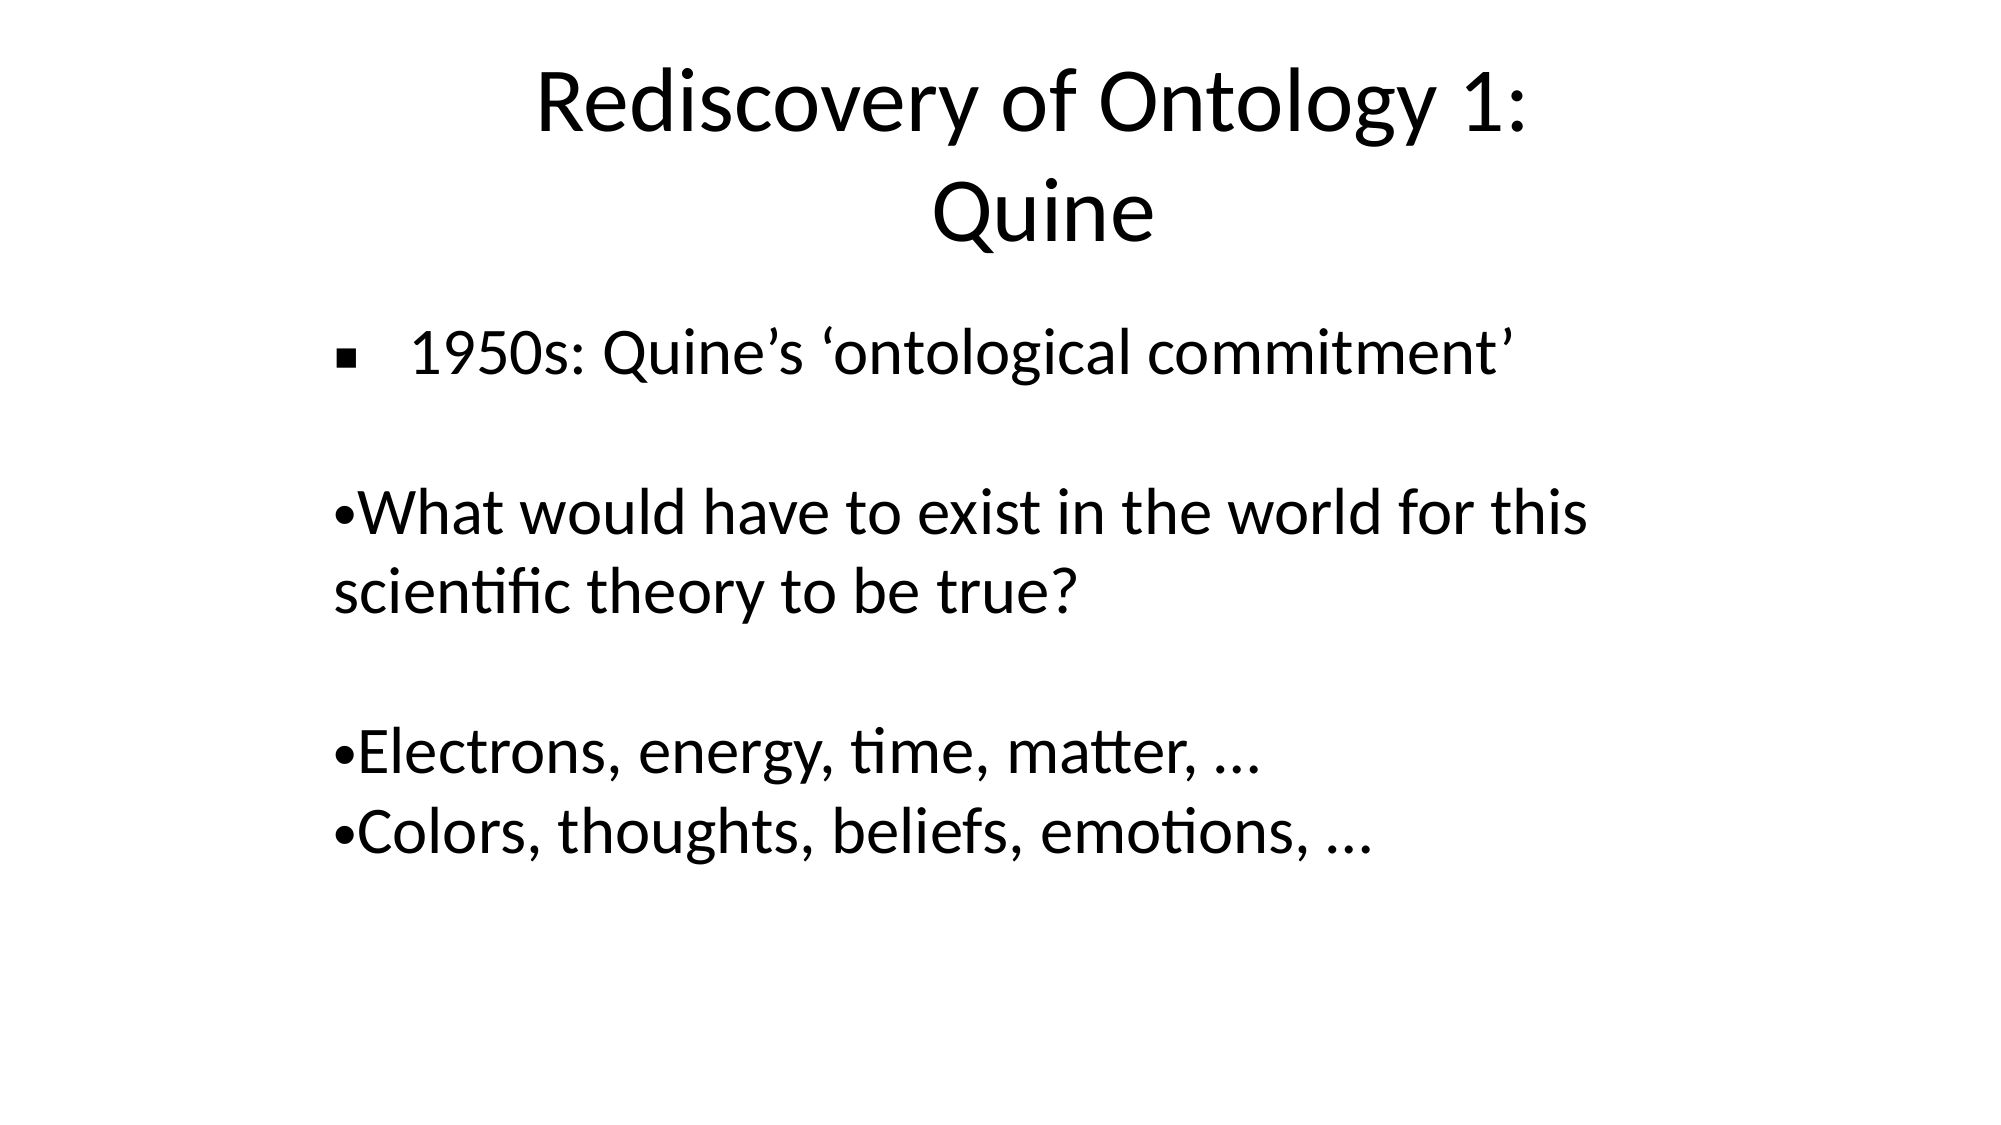

# Rediscovery of Ontology 1: Quine
1950s: Quine’s ‘ontological commitment’

What would have to exist in the world for this scientific theory to be true?

Electrons, energy, time, matter, …
Colors, thoughts, beliefs, emotions, …
17